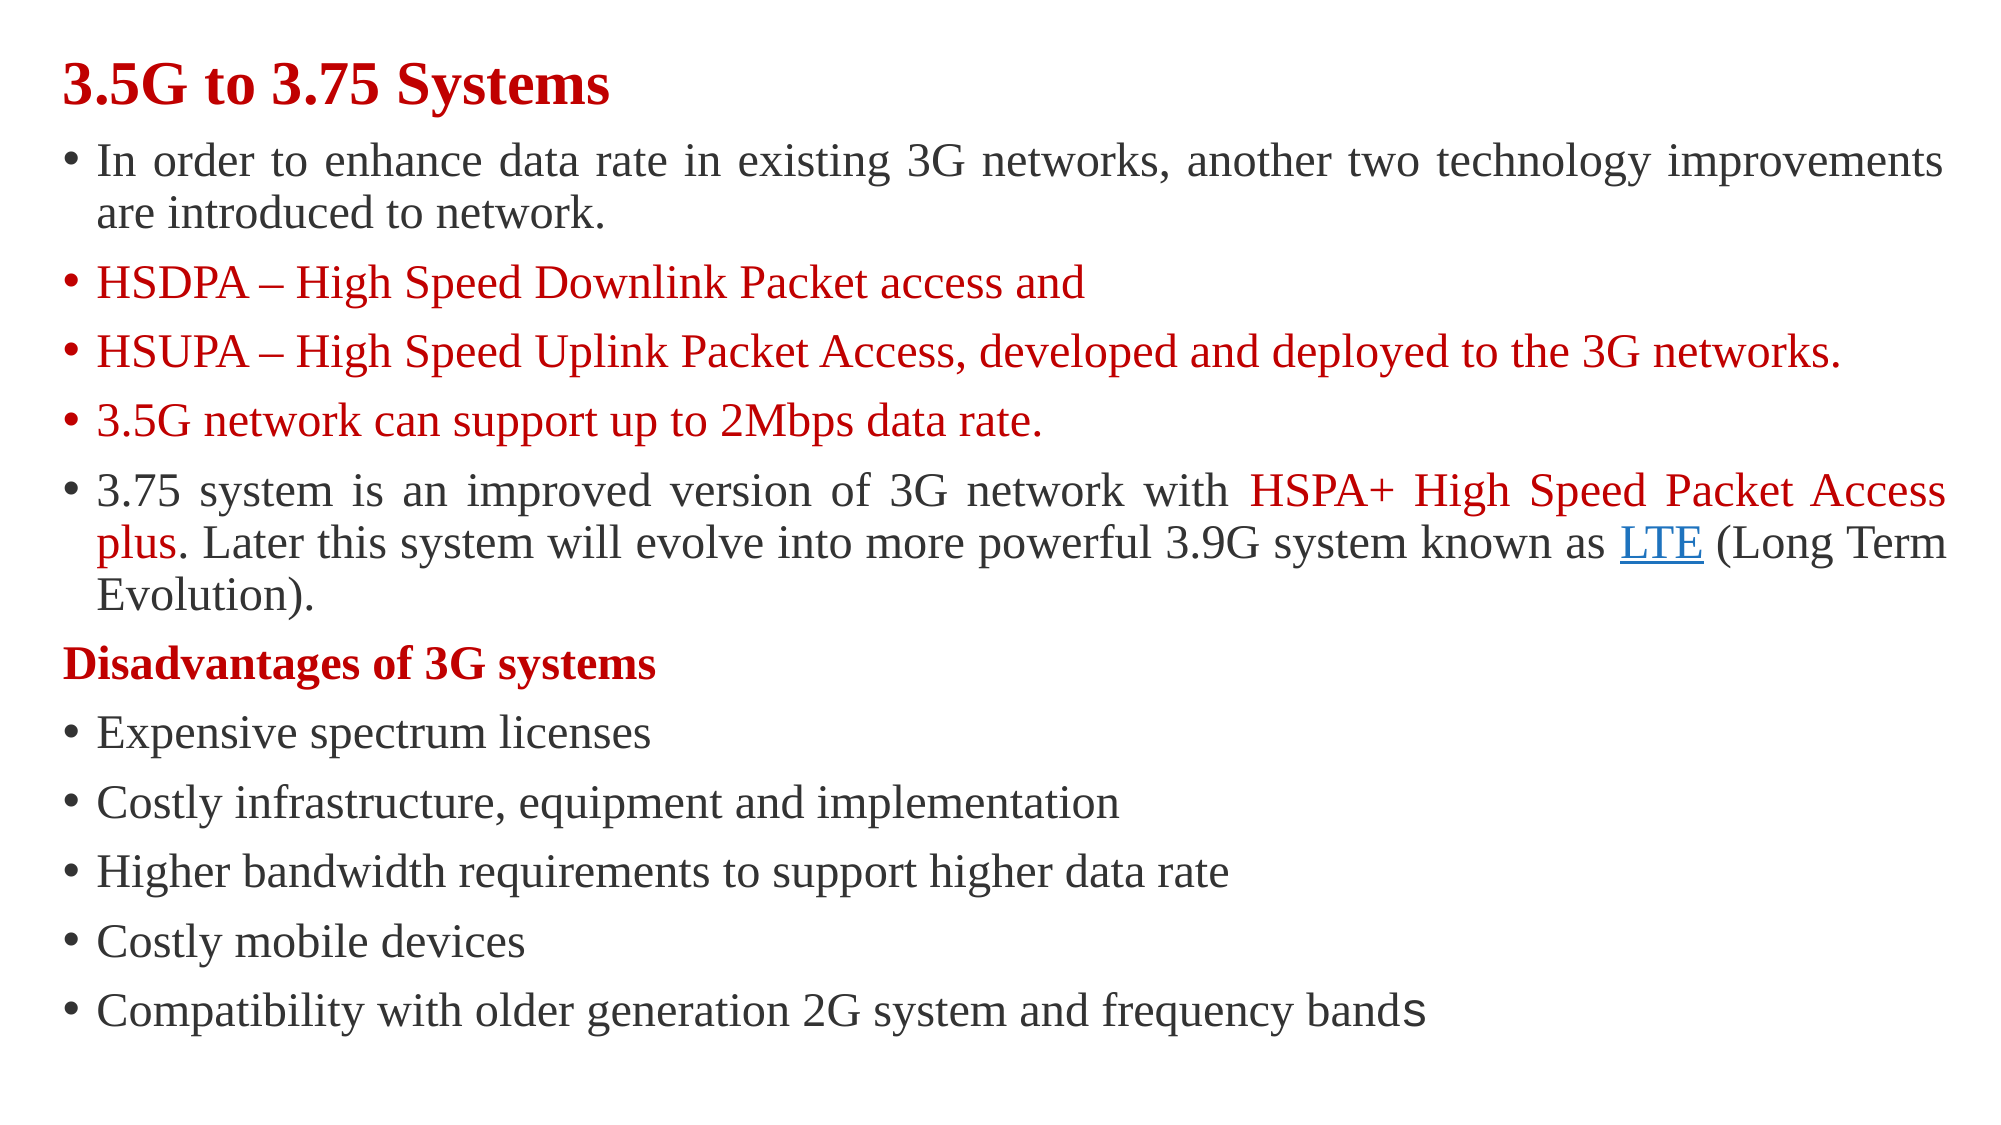

3.5G to 3.75 Systems
In order to enhance data rate in existing 3G networks, another two technology improvements are introduced to network.
HSDPA – High Speed Downlink Packet access and
HSUPA – High Speed Uplink Packet Access, developed and deployed to the 3G networks.
3.5G network can support up to 2Mbps data rate.
3.75 system is an improved version of 3G network with HSPA+ High Speed Packet Access plus. Later this system will evolve into more powerful 3.9G system known as LTE (Long Term Evolution).
Disadvantages of 3G systems
Expensive spectrum licenses
Costly infrastructure, equipment and implementation
Higher bandwidth requirements to support higher data rate
Costly mobile devices
Compatibility with older generation 2G system and frequency bands